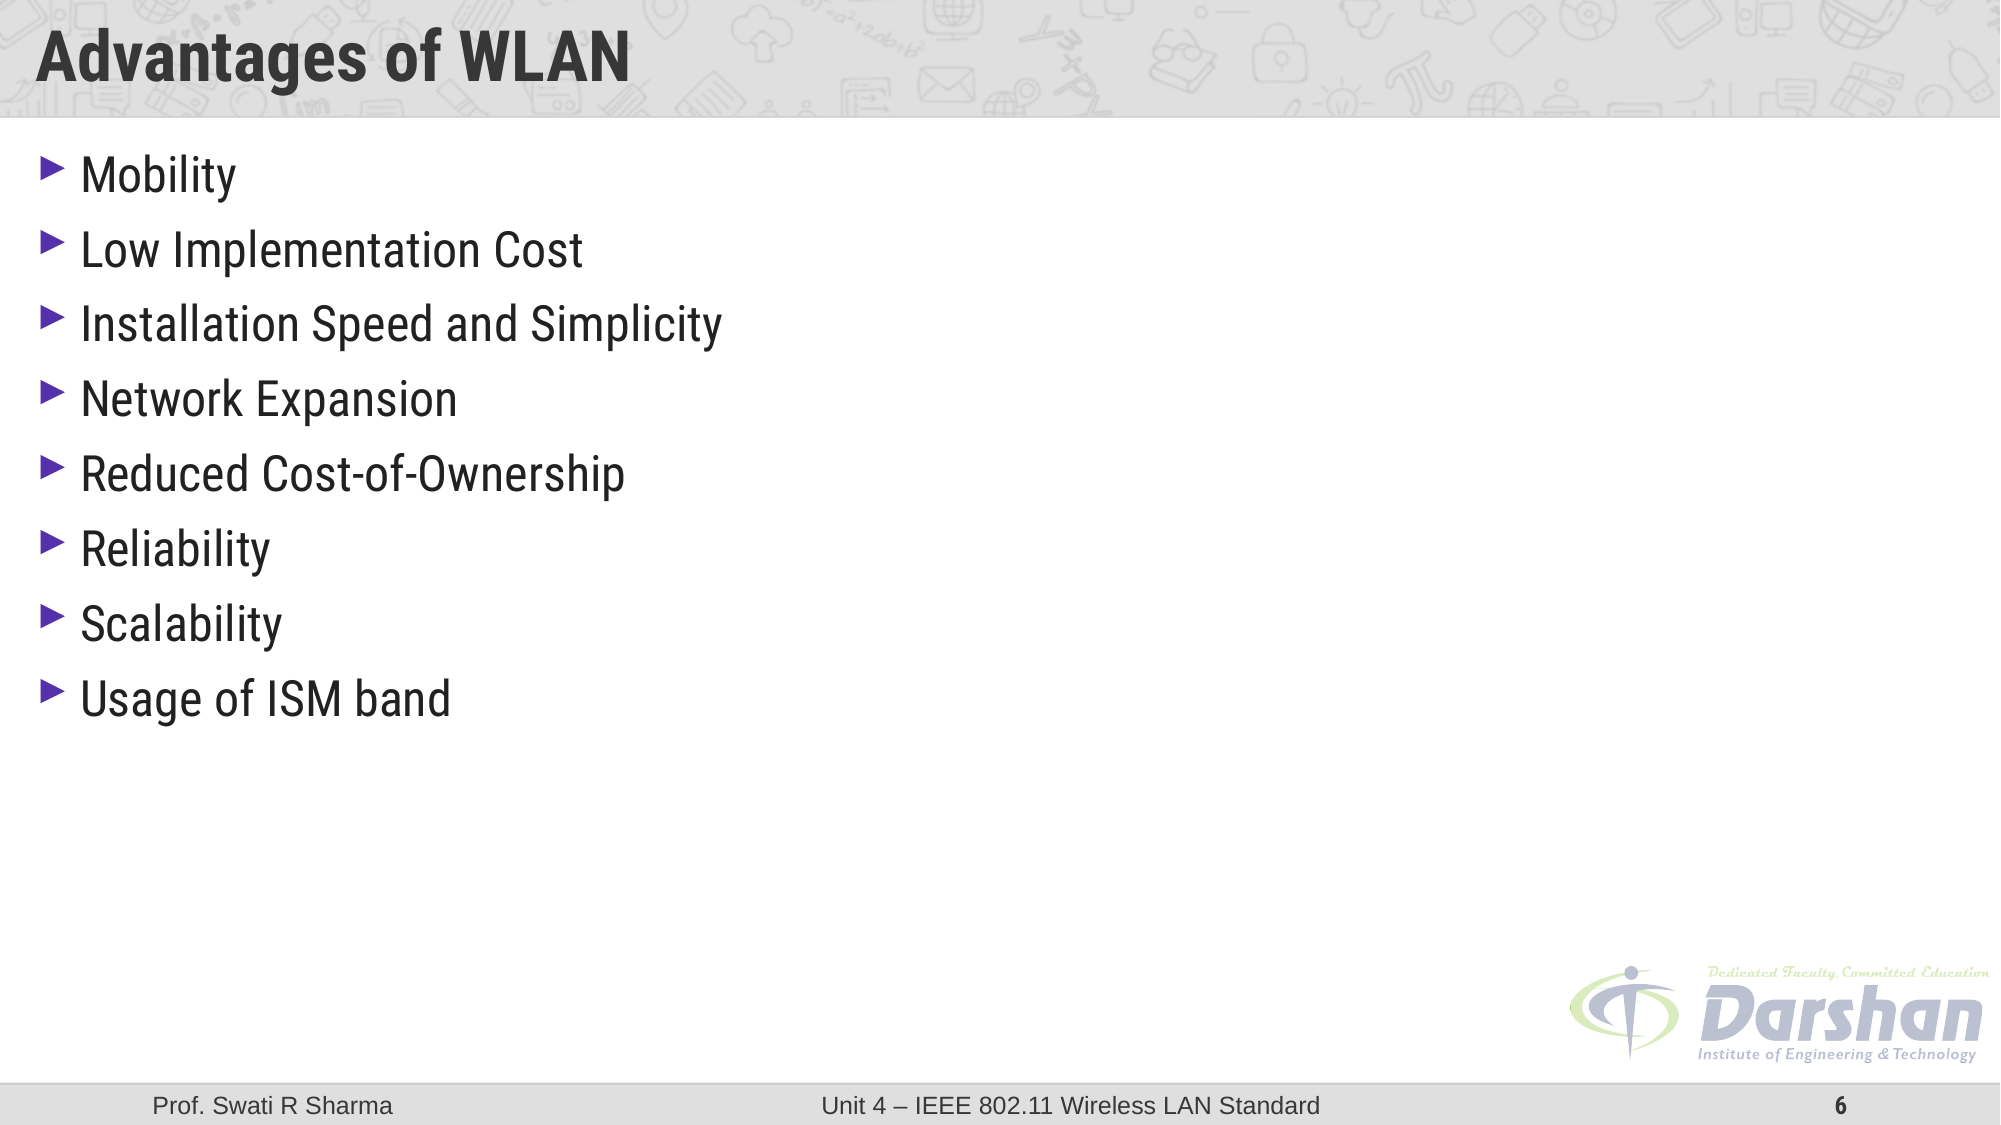

# Advantages of WLAN
Mobility
Low Implementation Cost
Installation Speed and Simplicity
Network Expansion
Reduced Cost-of-Ownership
Reliability
Scalability
Usage of ISM band